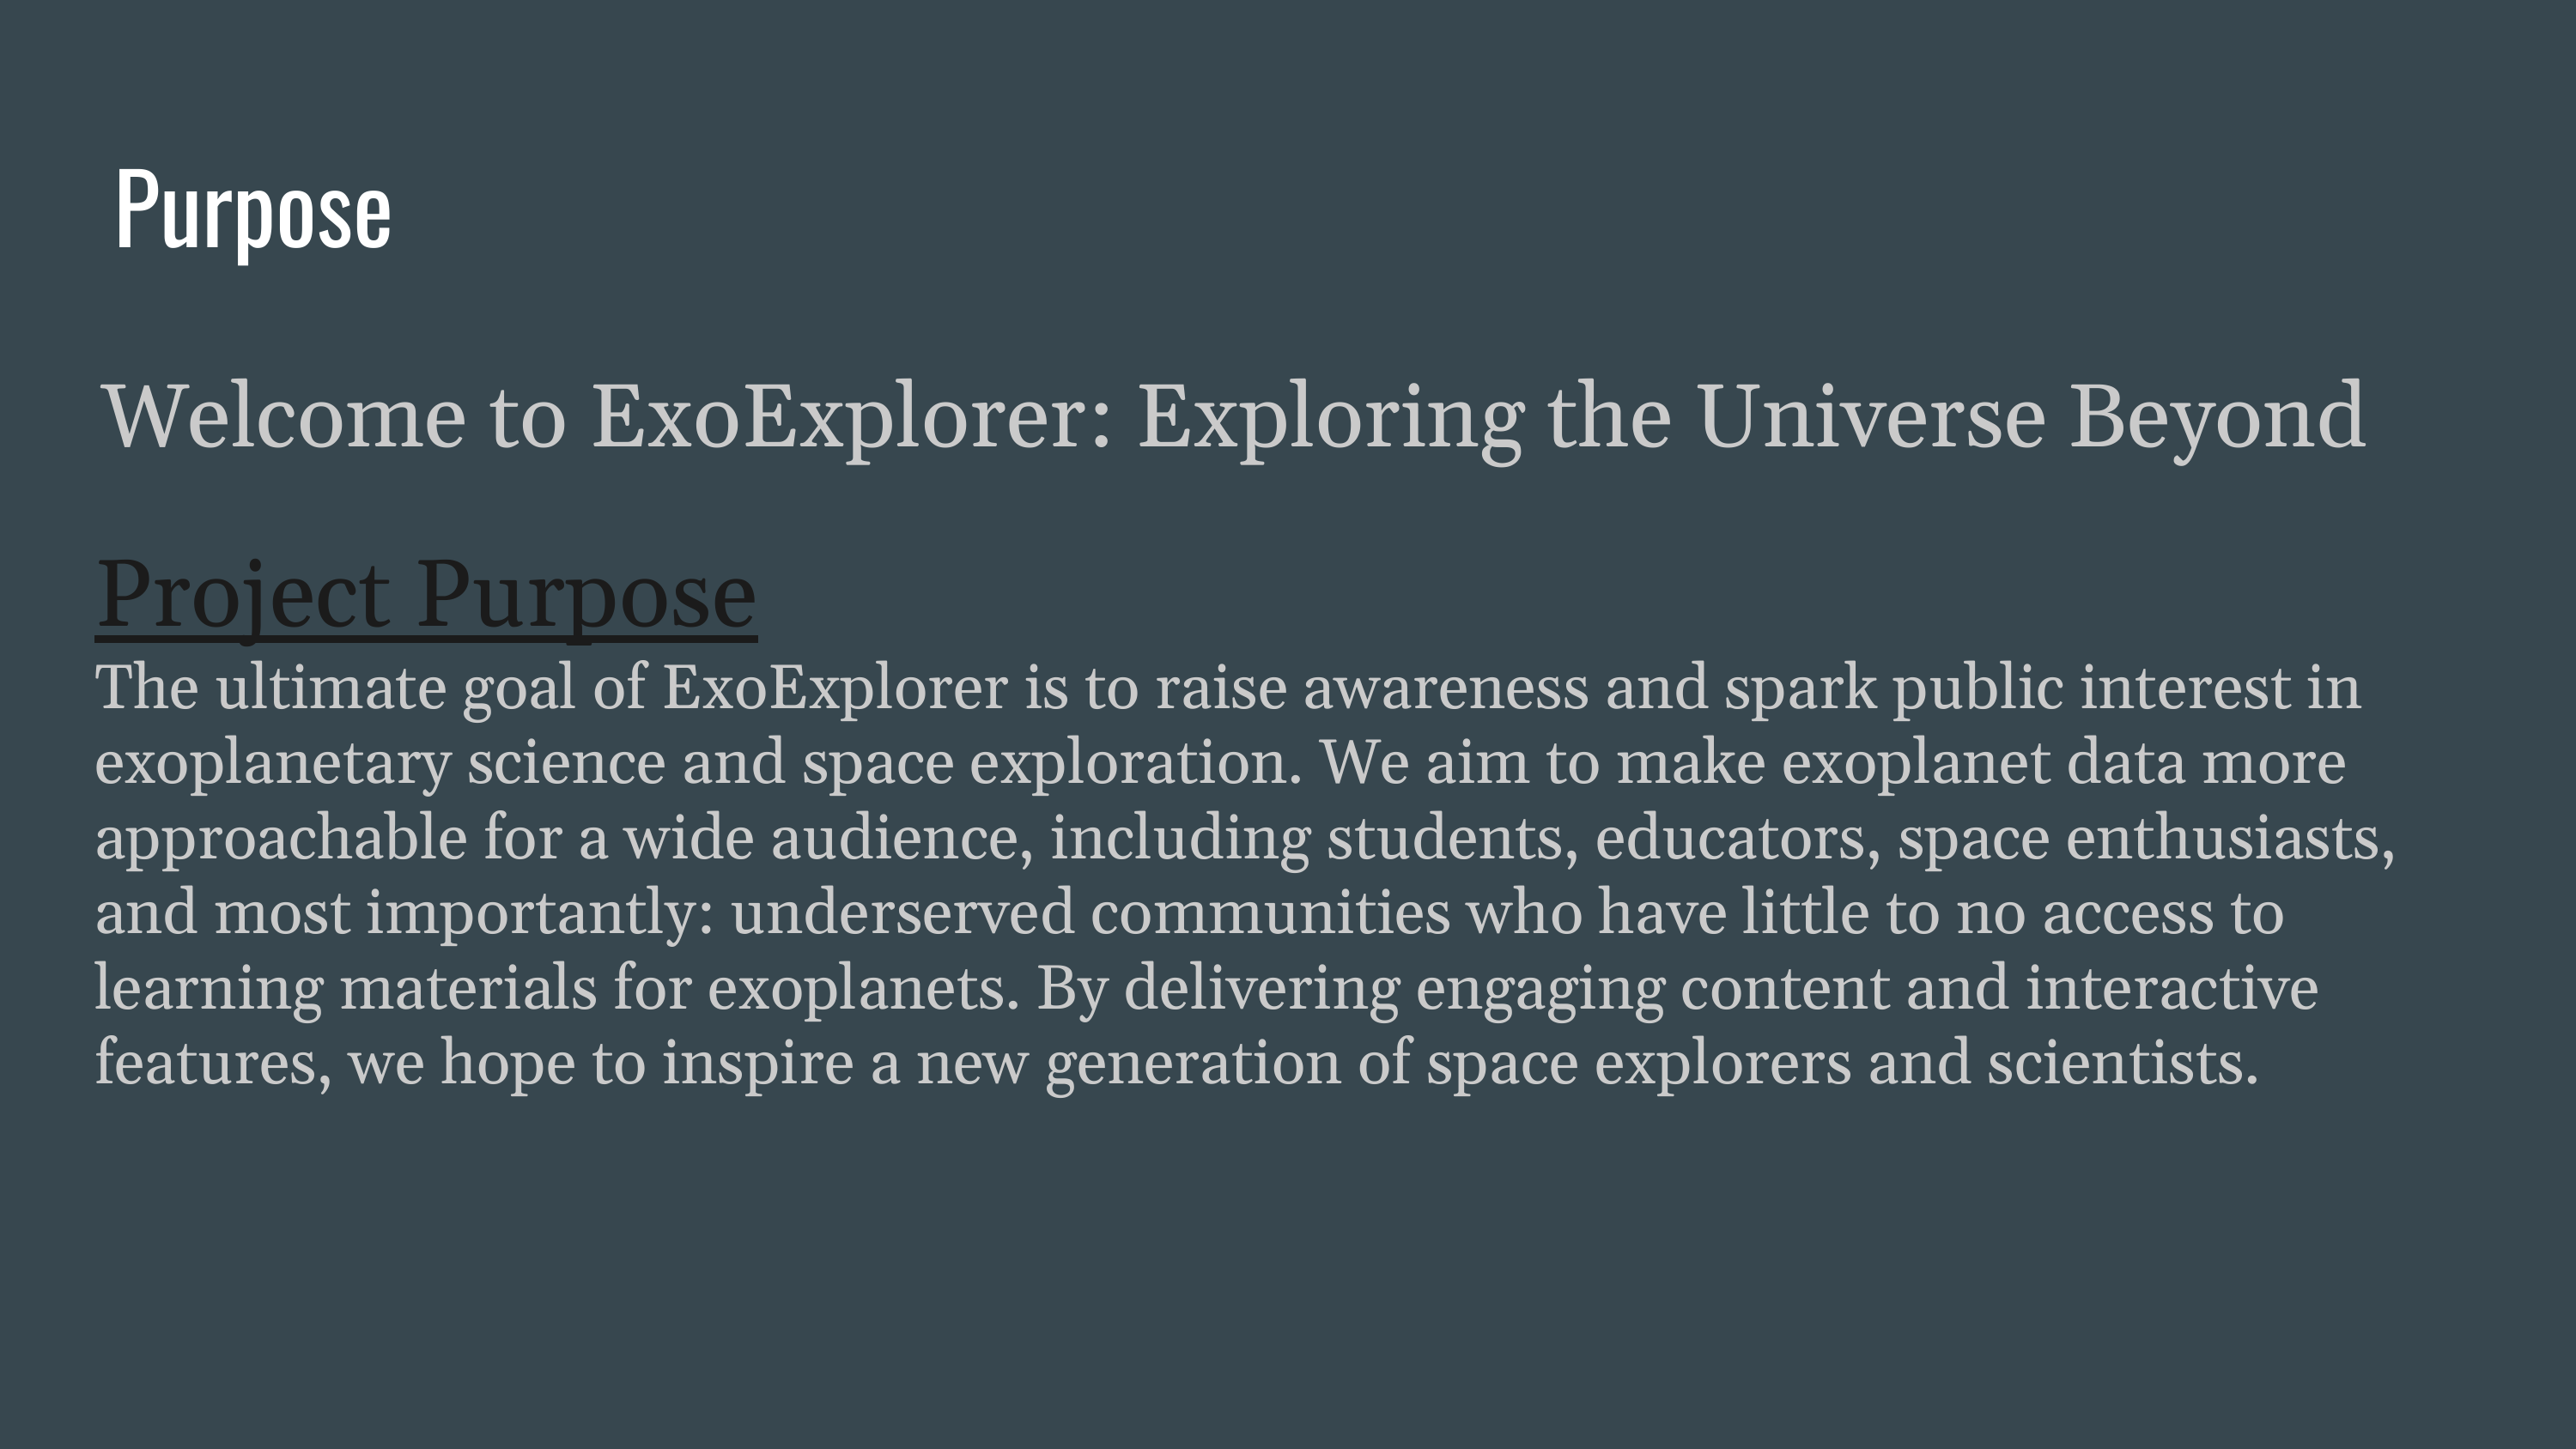

# Purpose

Welcome to ExoExplorer: Exploring the Universe Beyond
Project Purpose
The ultimate goal of ExoExplorer is to raise awareness and spark public interest in exoplanetary science and space exploration. We aim to make exoplanet data more approachable for a wide audience, including students, educators, space enthusiasts, and most importantly: underserved communities who have little to no access to learning materials for exoplanets. By delivering engaging content and interactive features, we hope to inspire a new generation of space explorers and scientists.